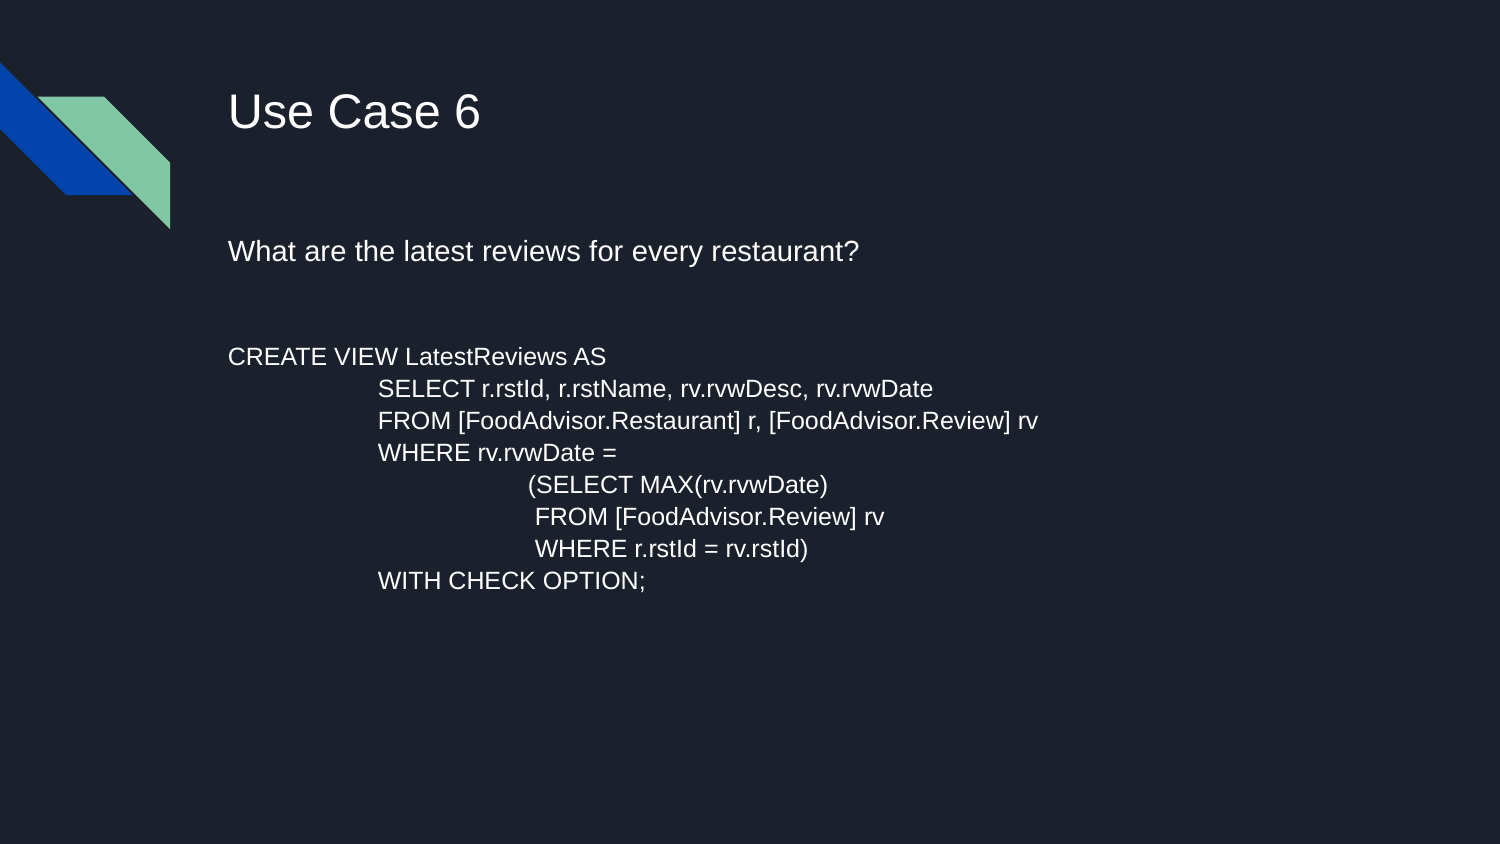

# Use Case 6

What are the latest reviews for every restaurant?

CREATE VIEW LatestReviews AS
	SELECT r.rstId, r.rstName, rv.rvwDesc, rv.rvwDate
	FROM [FoodAdvisor.Restaurant] r, [FoodAdvisor.Review] rv
	WHERE rv.rvwDate =
		(SELECT MAX(rv.rvwDate)
		 FROM [FoodAdvisor.Review] rv
		 WHERE r.rstId = rv.rstId)
	WITH CHECK OPTION;